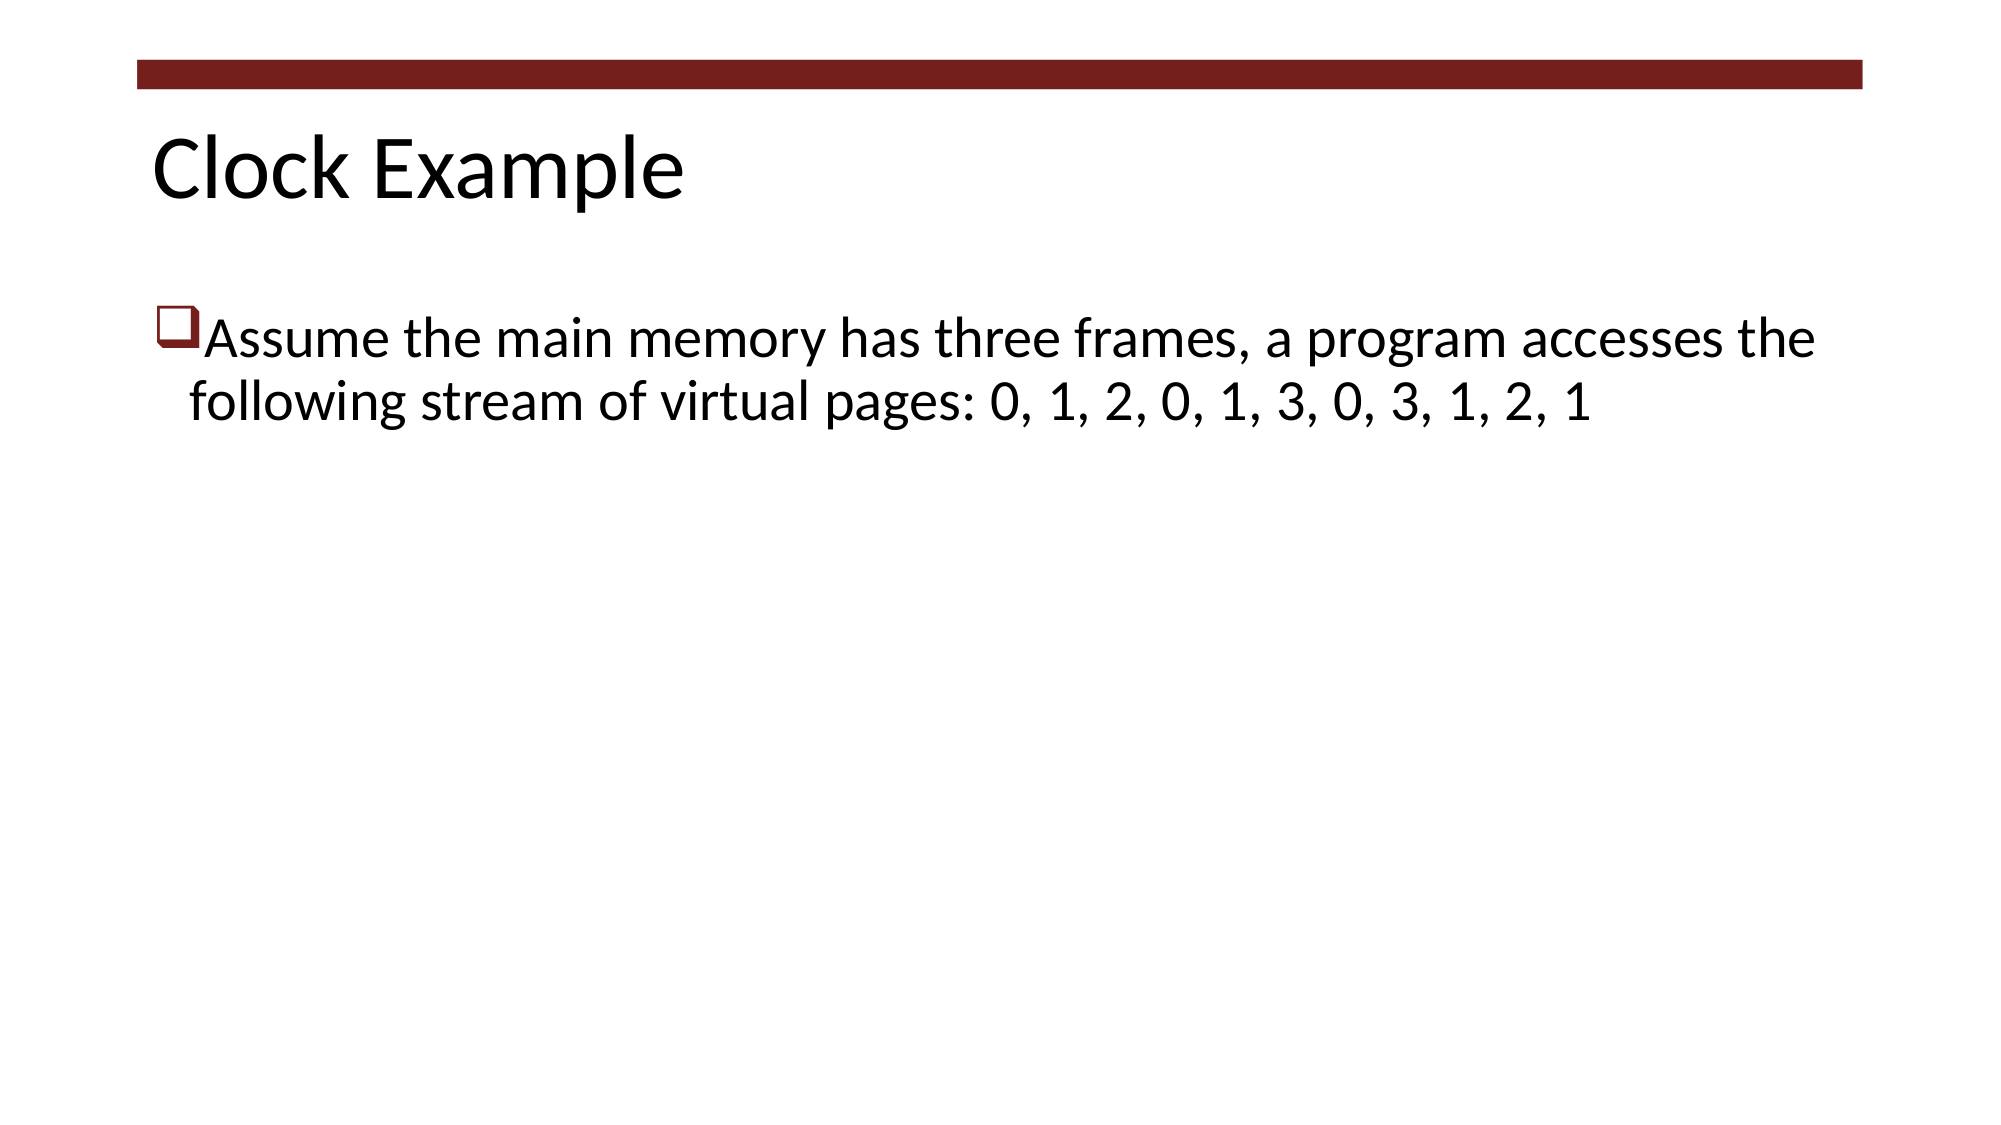

# Clock Example
Assume the main memory has three frames, a program accesses the following stream of virtual pages: 0, 1, 2, 0, 1, 3, 0, 3, 1, 2, 1